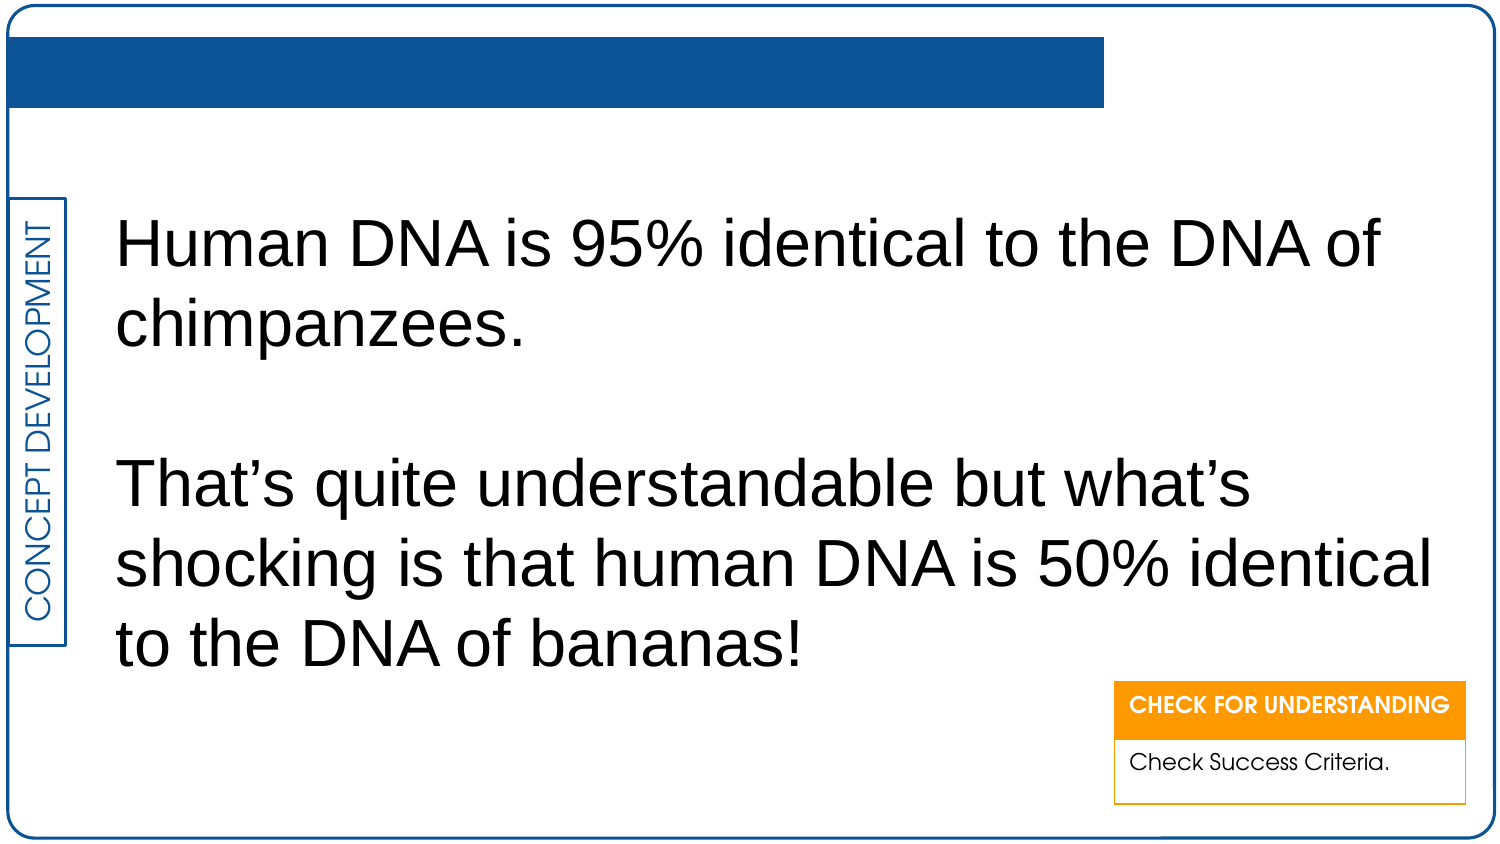

Human DNA is 95% identical to the DNA of chimpanzees.

That’s quite understandable but what’s shocking is that human DNA is 50% identical to the DNA of bananas!
| CHECK FOR UNDERSTANDING |
| --- |
| Check Success Criteria. |